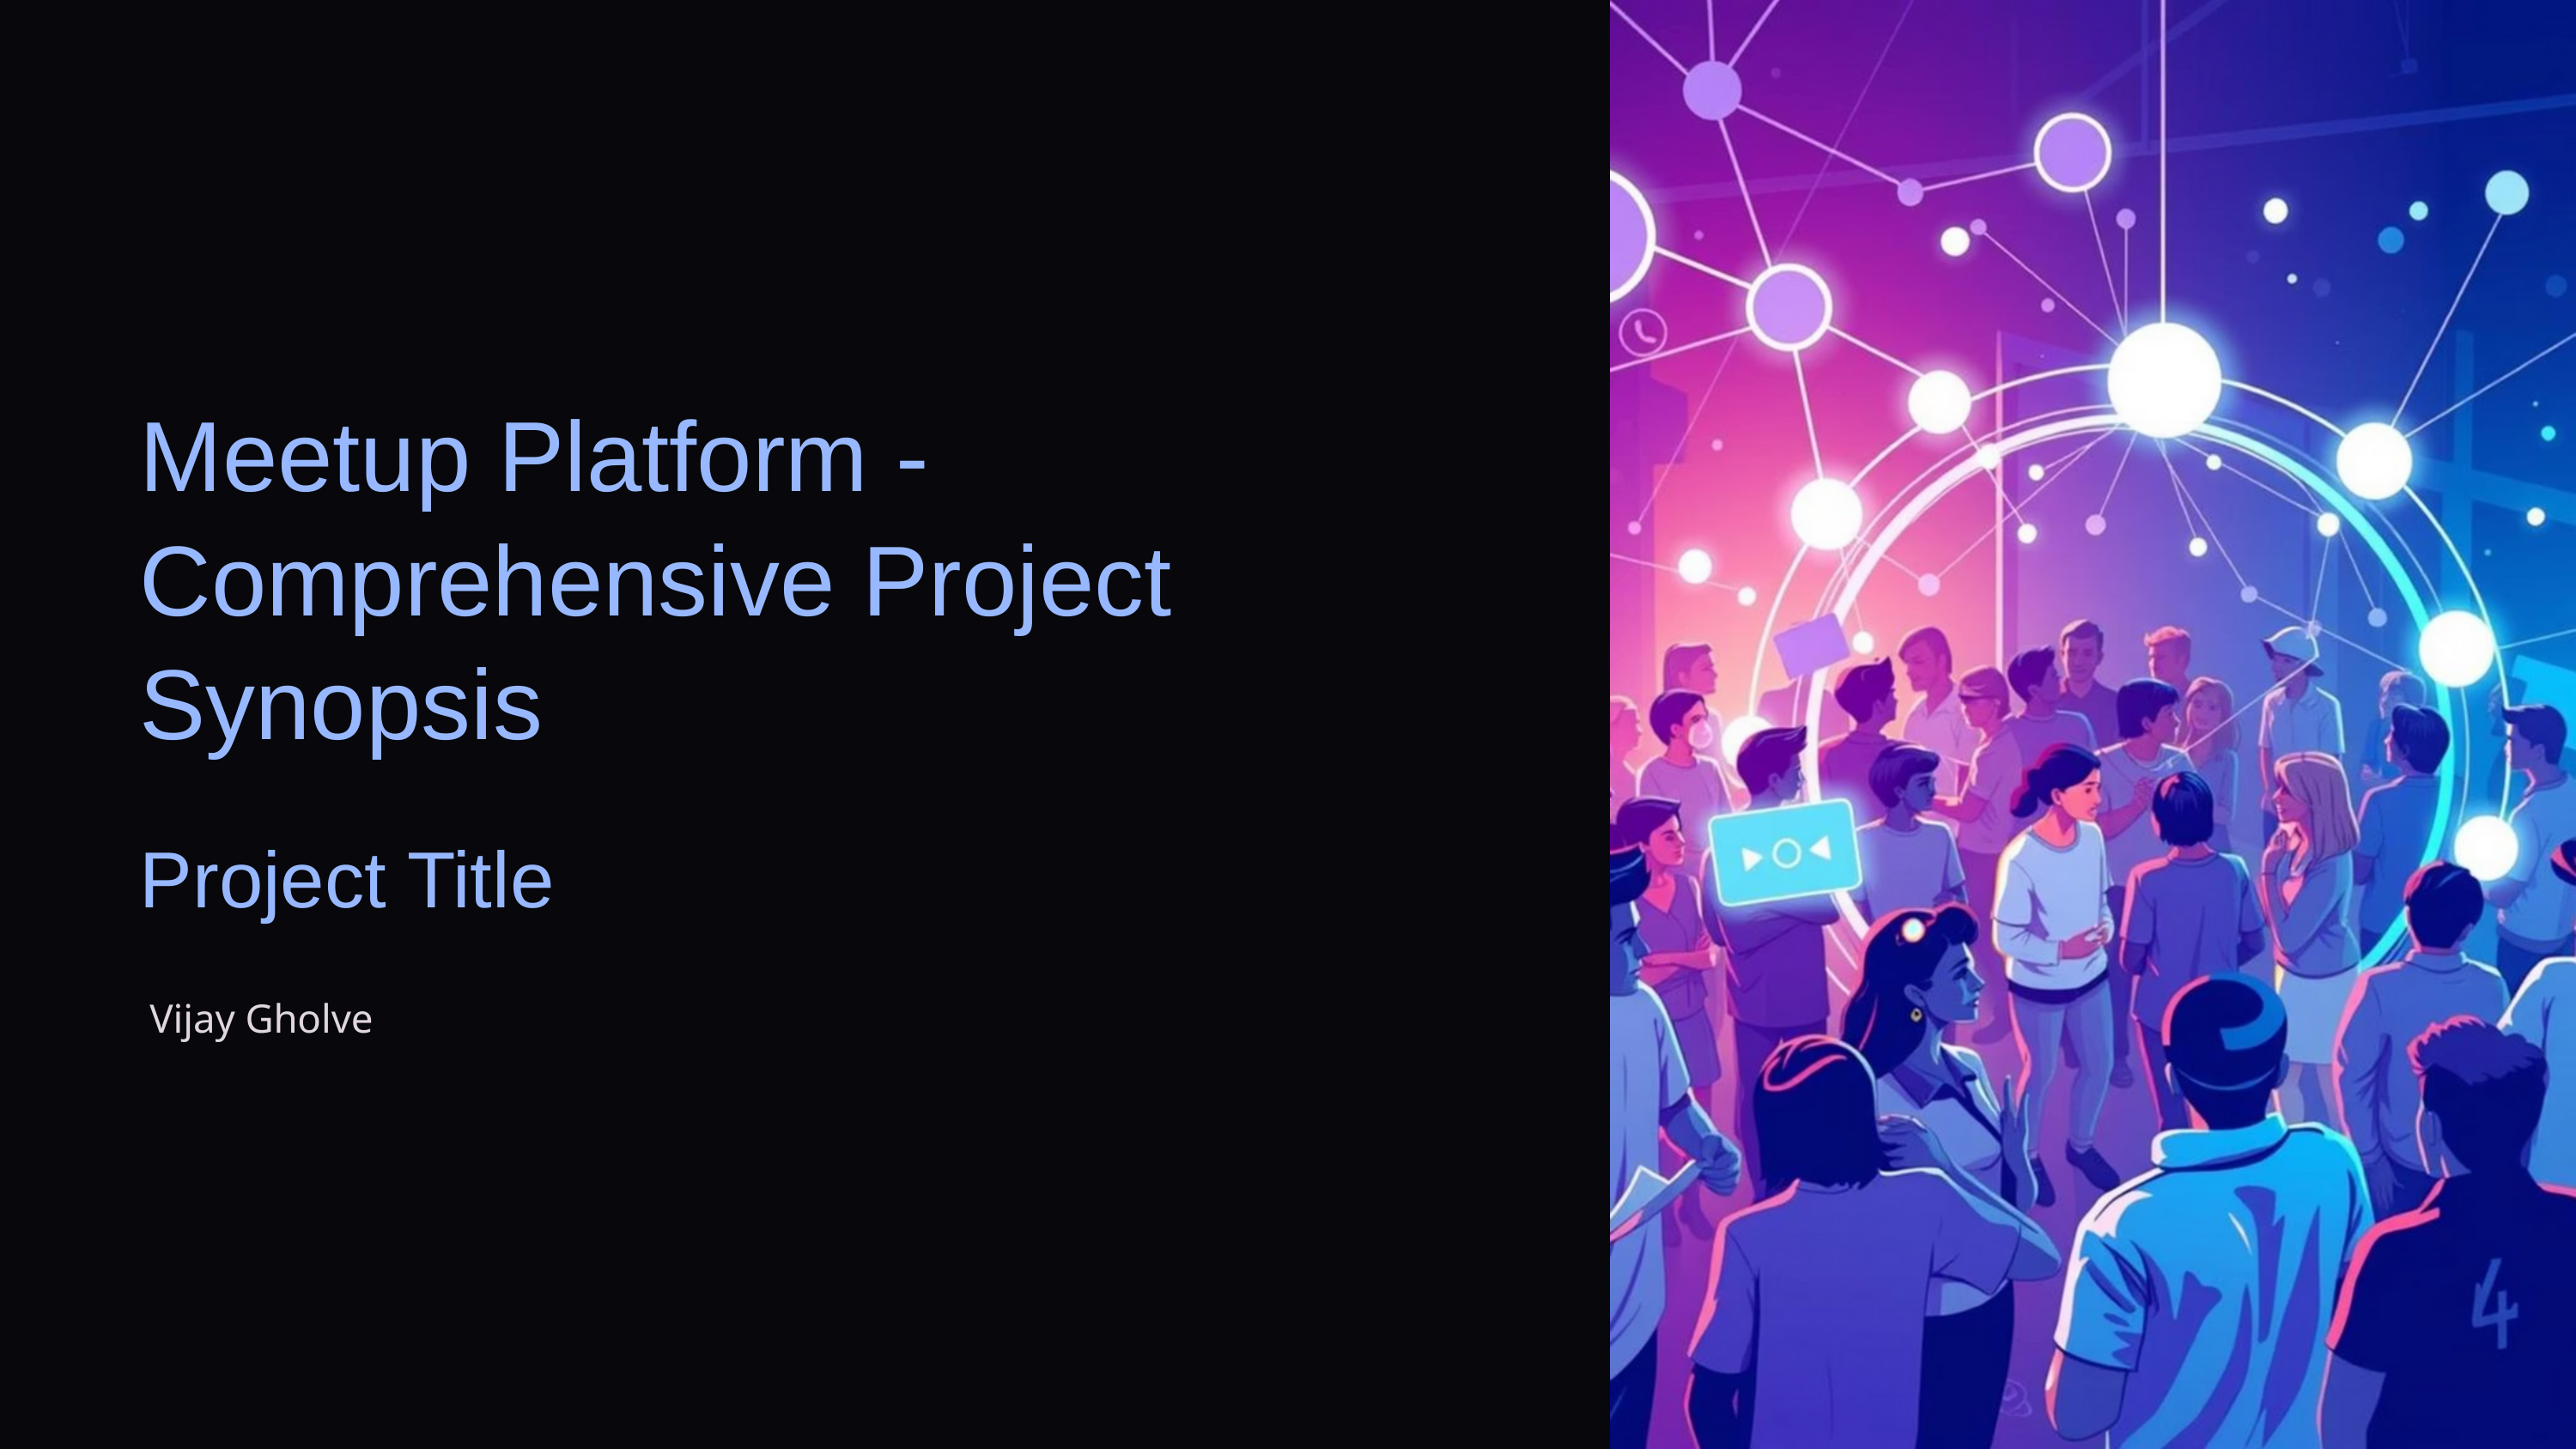

Meetup Platform - Comprehensive Project Synopsis
Project Title
 Vijay Gholve